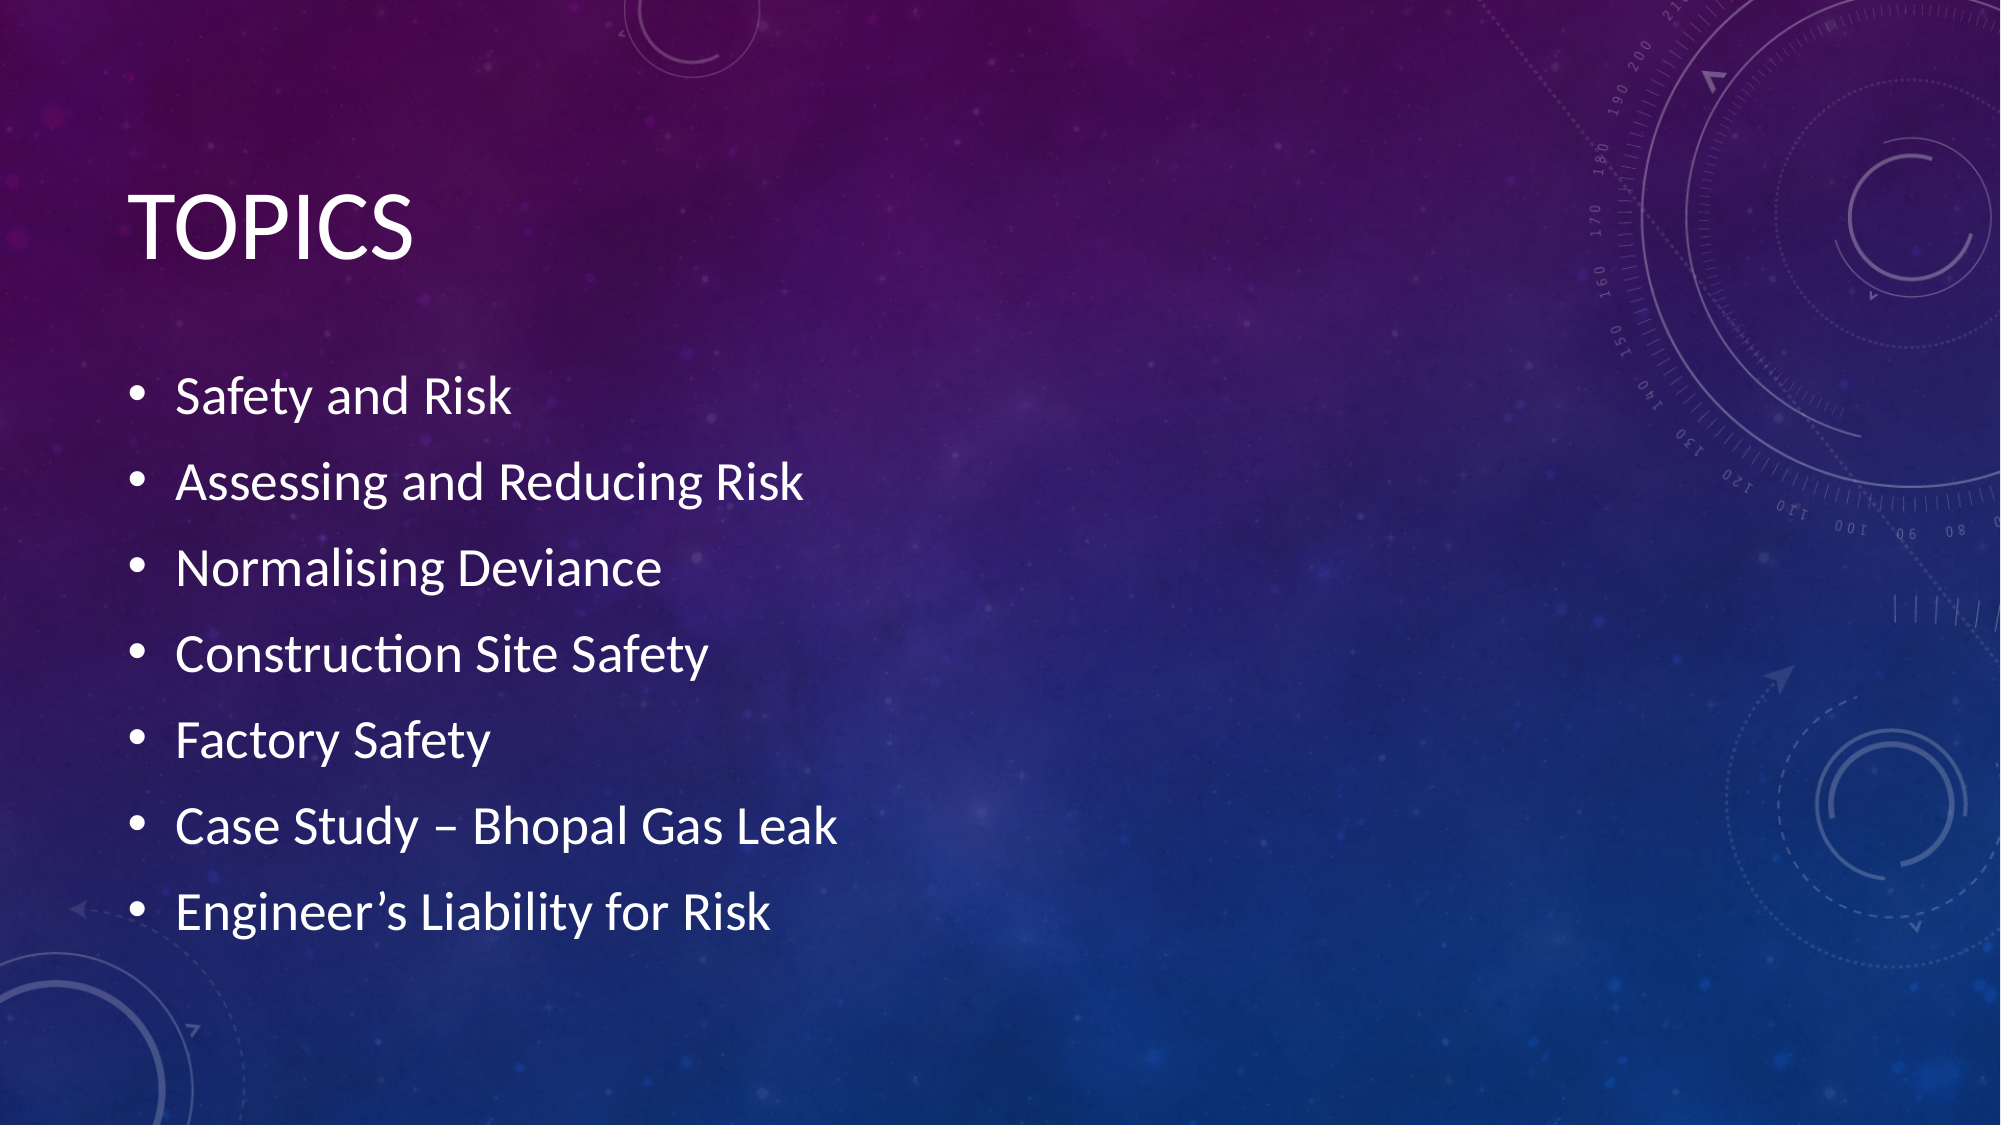

# TOPICS
Safety and Risk
Assessing and Reducing Risk
Normalising Deviance
Construction Site Safety
Factory Safety
Case Study – Bhopal Gas Leak
Engineer’s Liability for Risk